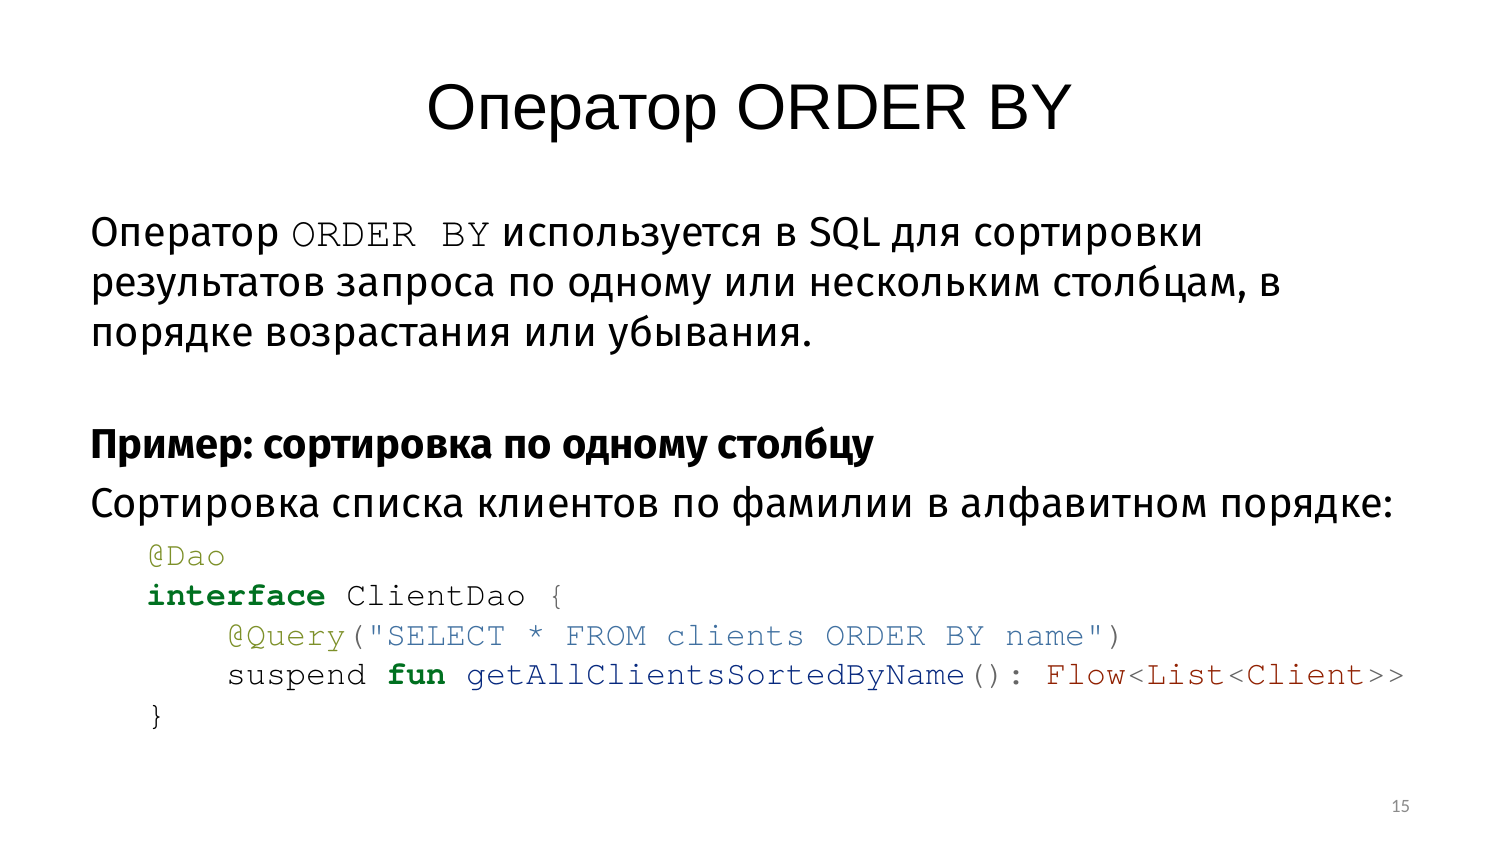

# Оператор ORDER BY
Оператор ORDER BY используется в SQL для сортировки результатов запроса по одному или нескольким столбцам, в порядке возрастания или убывания.
Пример: сортировка по одному столбцу
Сортировка списка клиентов по фамилии в алфавитном порядке:
@Dao
interface ClientDao {
    @Query("SELECT * FROM clients ORDER BY name")
    suspend fun getAllClientsSortedByName(): Flow<List<Client>>
}
15